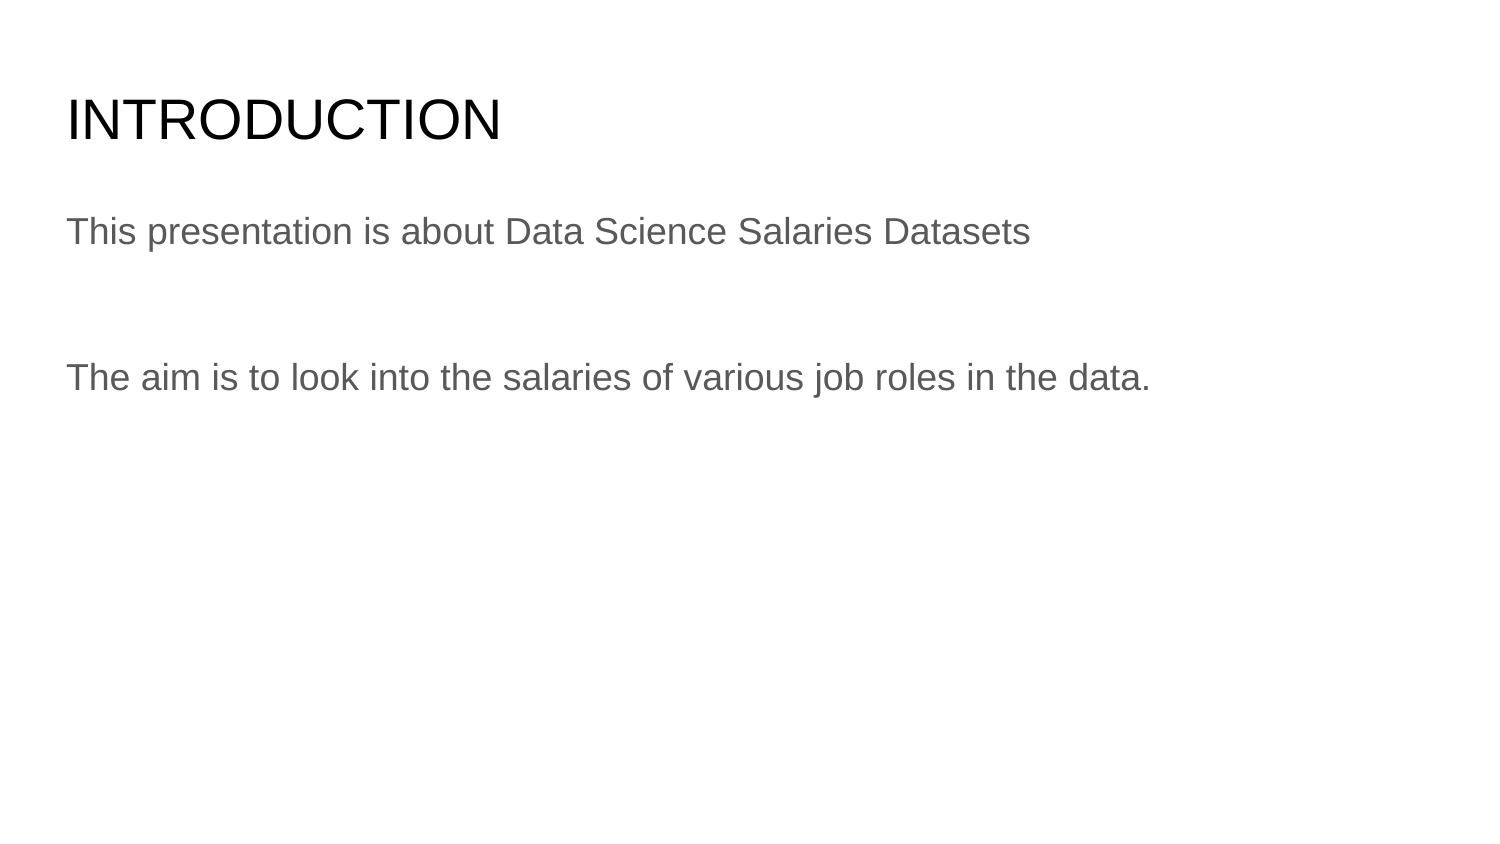

# INTRODUCTION

This presentation is about Data Science Salaries Datasets

The aim is to look into the salaries of various job roles in the data.